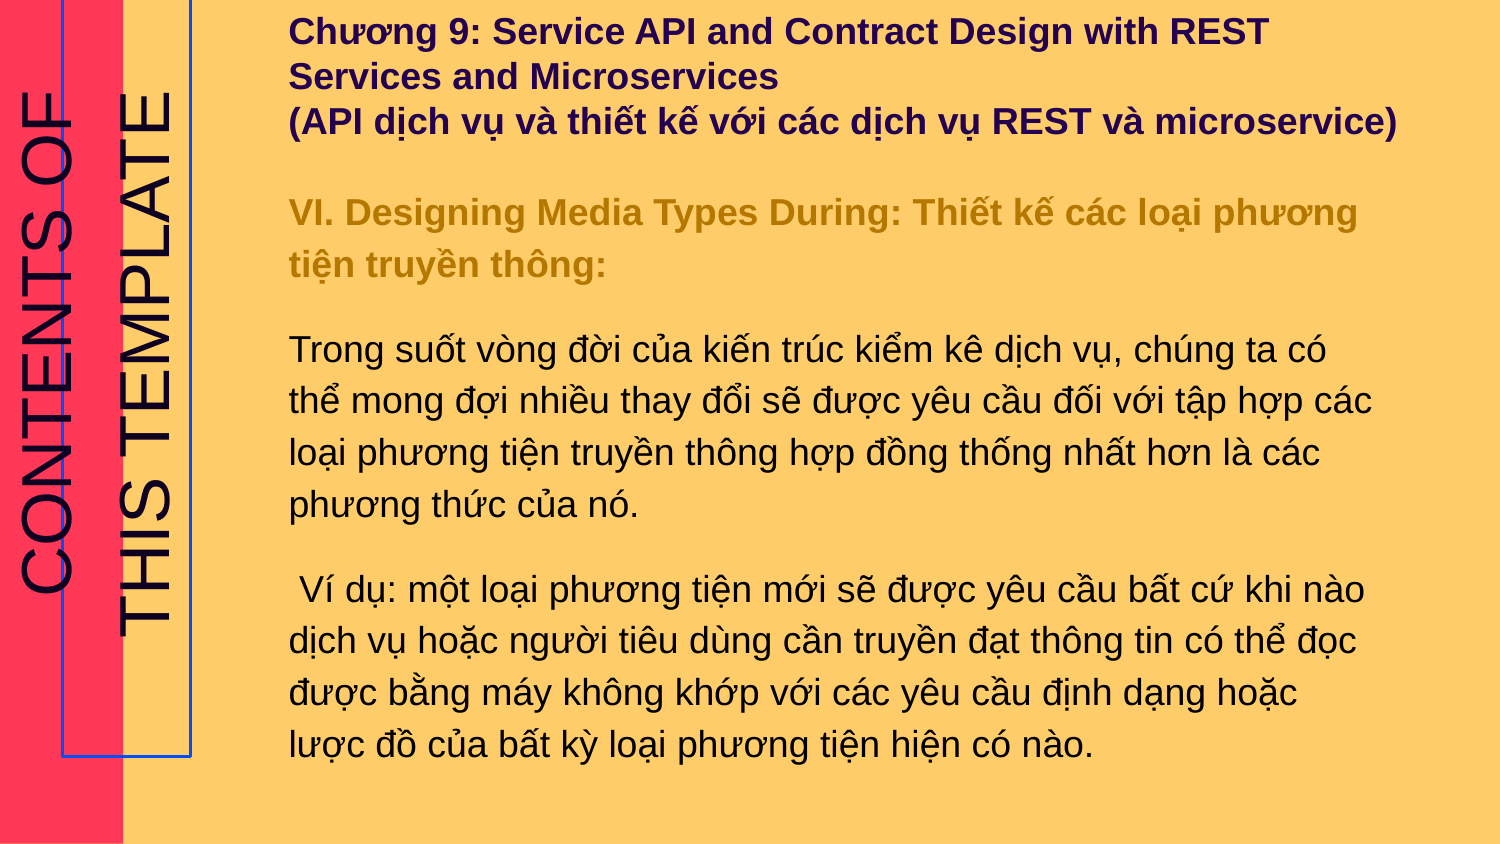

Chương 9: Service API and Contract Design with REST Services and Microservices
(API dịch vụ và thiết kế với các dịch vụ REST và microservice)

VI. Designing Media Types During: Thiết kế các loại phương tiện truyền thông:
Trong suốt vòng đời của kiến ​​trúc kiểm kê dịch vụ, chúng ta có thể mong đợi nhiều thay đổi sẽ được yêu cầu đối với tập hợp các loại phương tiện truyền thông hợp đồng thống nhất hơn là các phương thức của nó.
 Ví dụ: một loại phương tiện mới sẽ được yêu cầu bất cứ khi nào dịch vụ hoặc người tiêu dùng cần truyền đạt thông tin có thể đọc được bằng máy không khớp với các yêu cầu định dạng hoặc lược đồ của bất kỳ loại phương tiện hiện có nào.

# CONTENTS OF THIS TEMPLATE